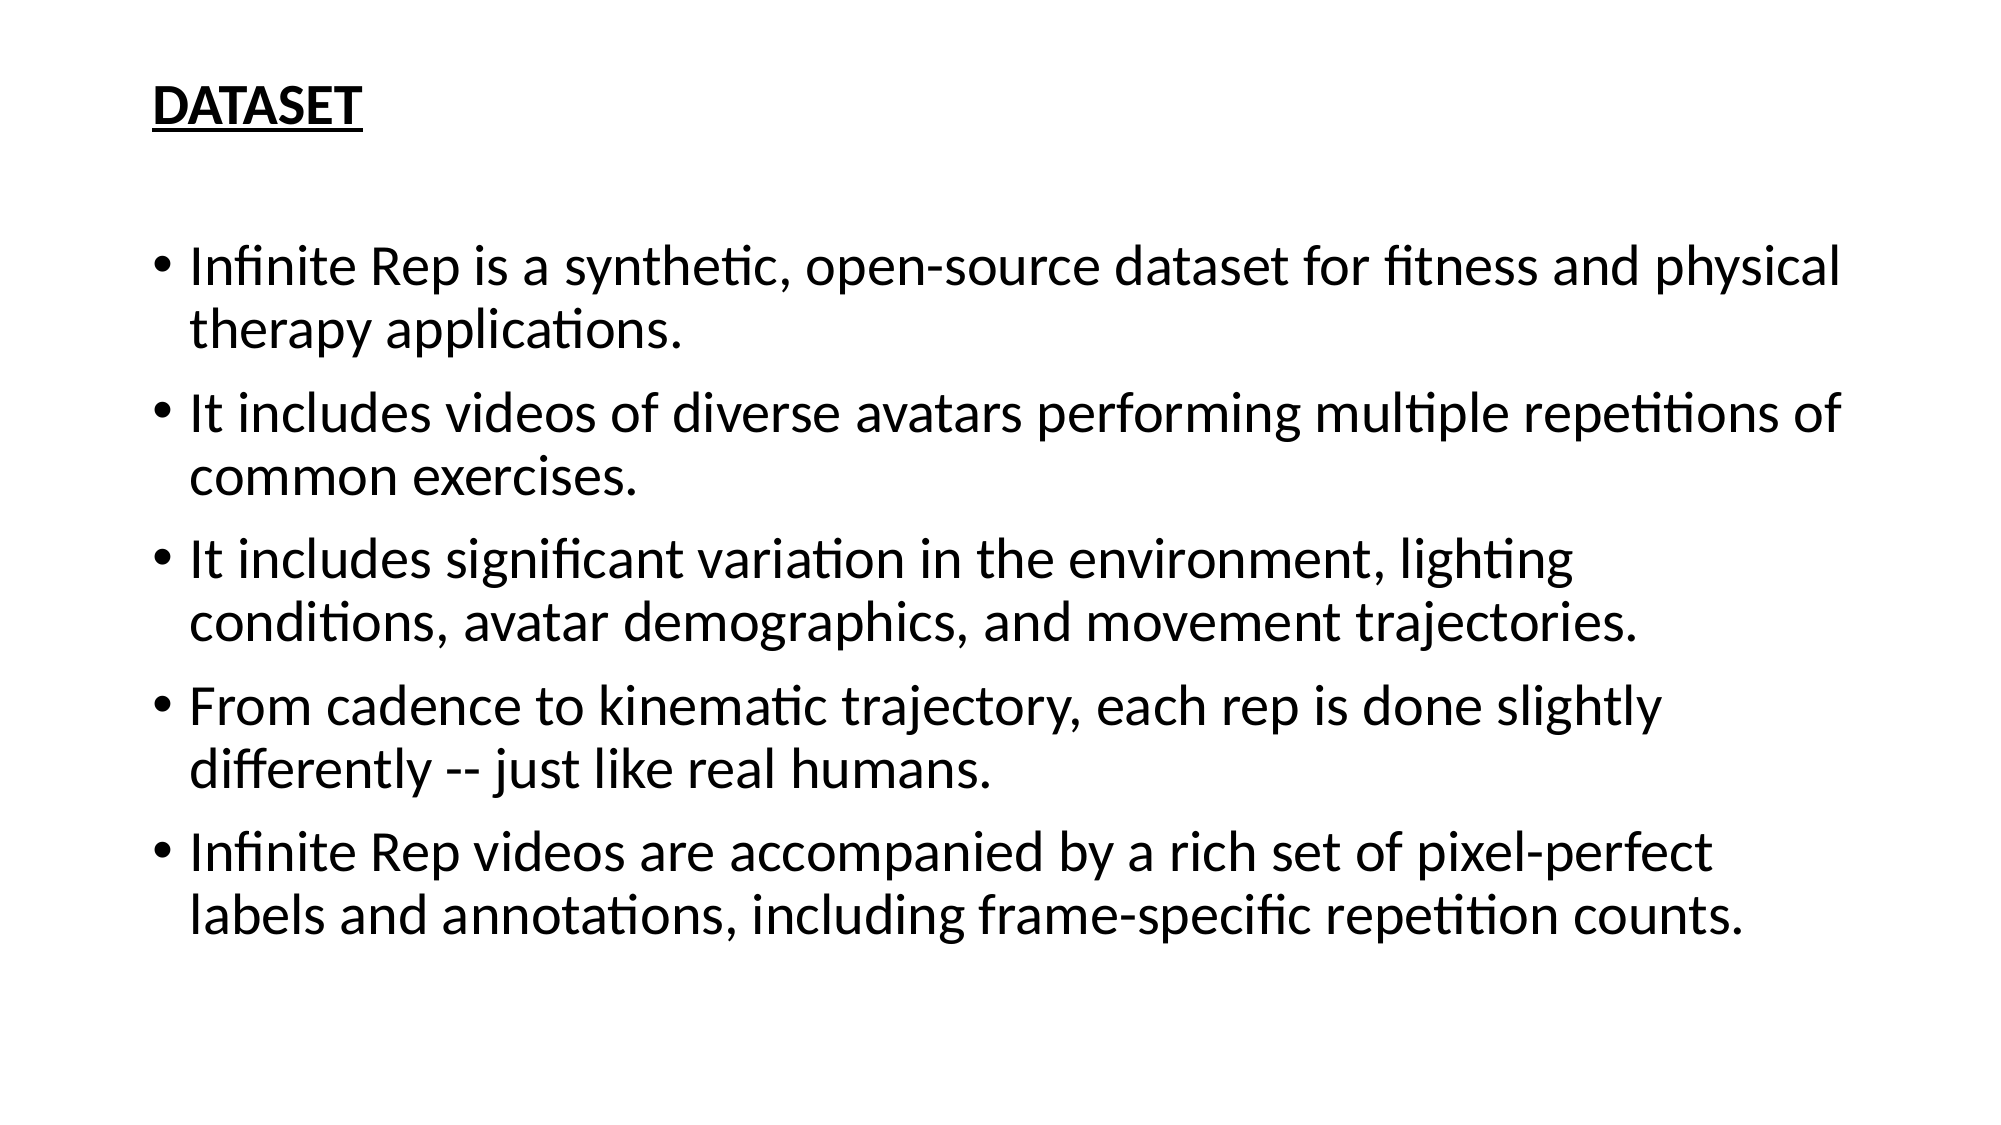

# DATASET
Infinite Rep is a synthetic, open-source dataset for fitness and physical therapy applications.
It includes videos of diverse avatars performing multiple repetitions of common exercises.
It includes significant variation in the environment, lighting conditions, avatar demographics, and movement trajectories.
From cadence to kinematic trajectory, each rep is done slightly differently -- just like real humans.
Infinite Rep videos are accompanied by a rich set of pixel-perfect labels and annotations, including frame-specific repetition counts.